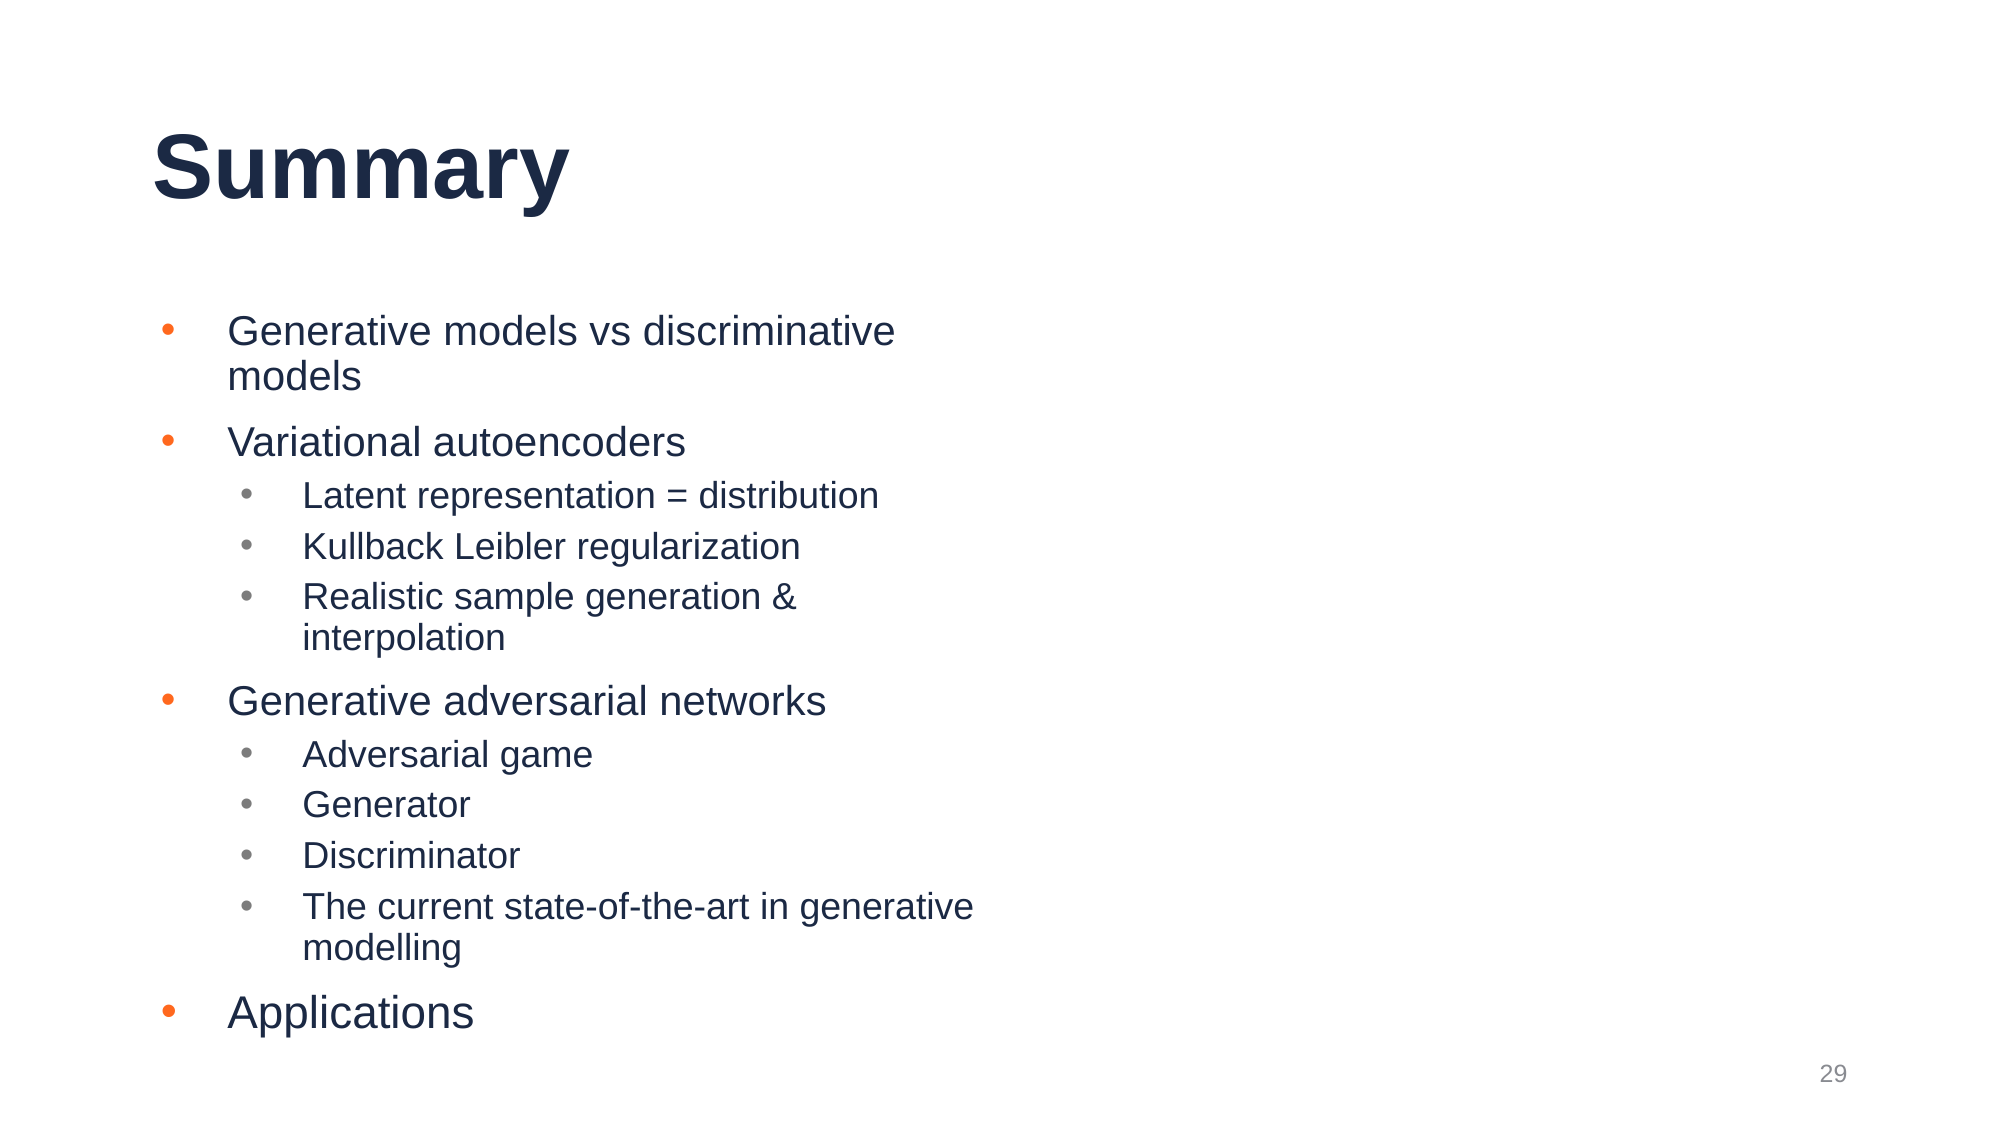

# Summary
Generative models vs discriminative models
Variational autoencoders
Latent representation = distribution
Kullback Leibler regularization
Realistic sample generation & interpolation
Generative adversarial networks
Adversarial game
Generator
Discriminator
The current state-of-the-art in generative modelling
Applications
29